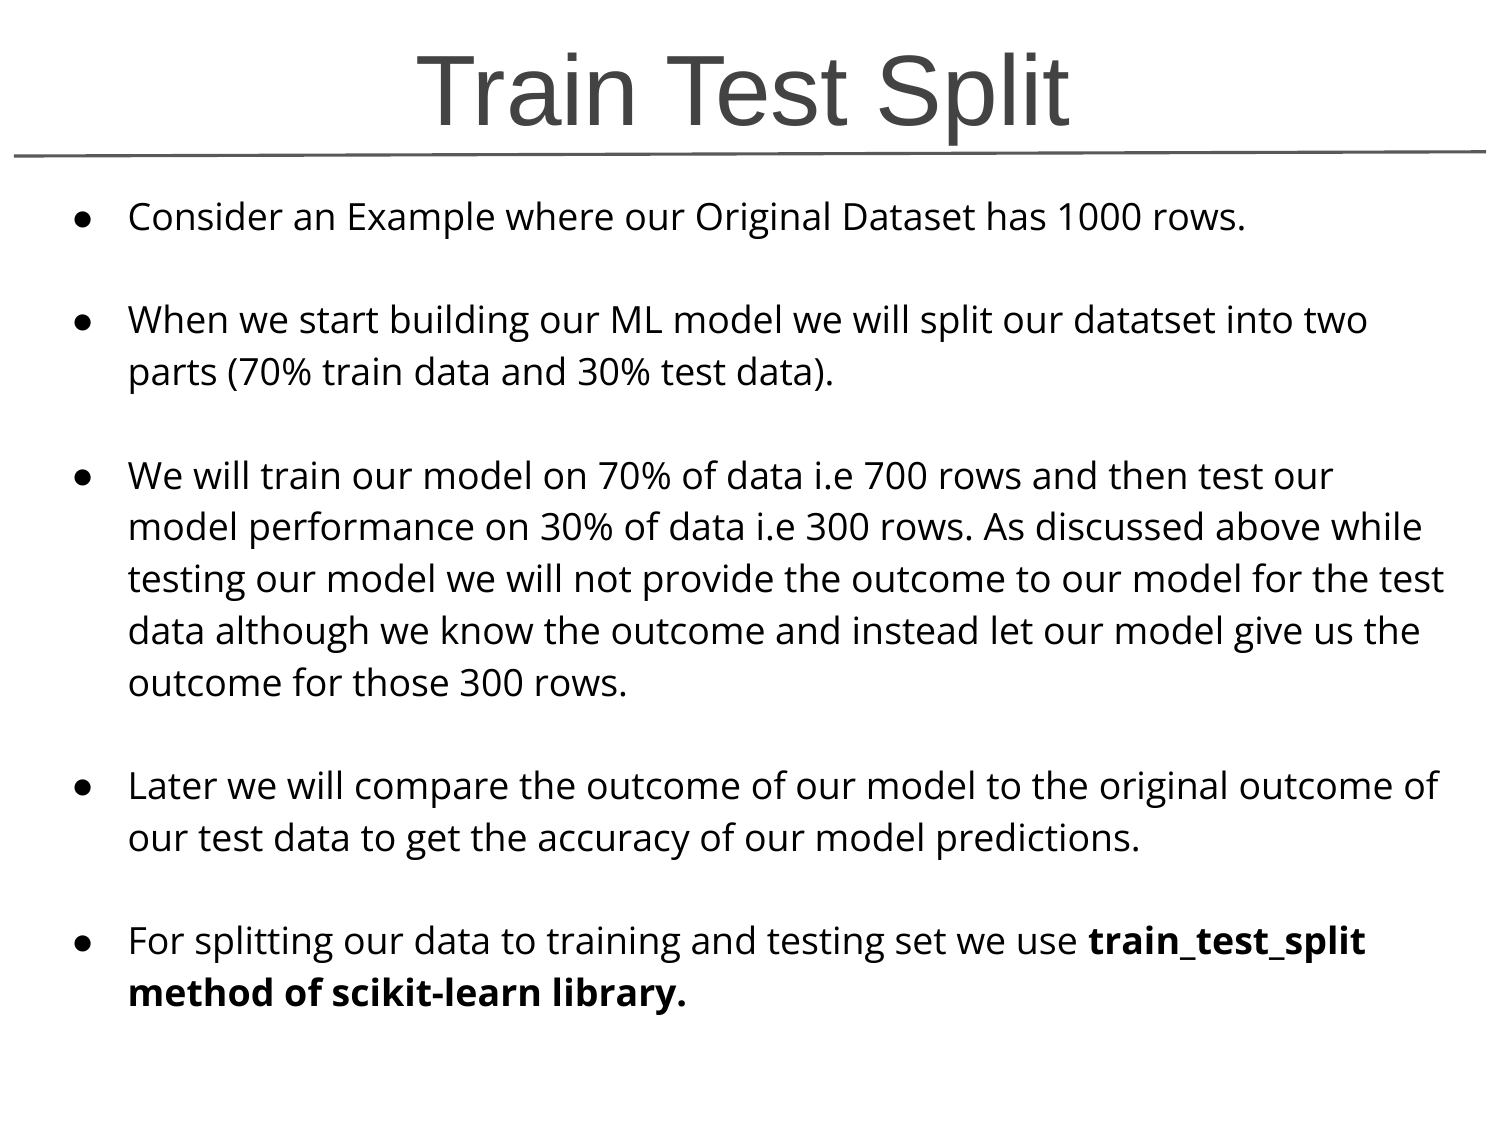

Train Test Split
Consider an Example where our Original Dataset has 1000 rows.

When we start building our ML model we will split our datatset into two parts (70% train data and 30% test data).
We will train our model on 70% of data i.e 700 rows and then test our model performance on 30% of data i.e 300 rows. As discussed above while testing our model we will not provide the outcome to our model for the test data although we know the outcome and instead let our model give us the outcome for those 300 rows.

Later we will compare the outcome of our model to the original outcome of our test data to get the accuracy of our model predictions.

For splitting our data to training and testing set we use train_test_split method of scikit-learn library.